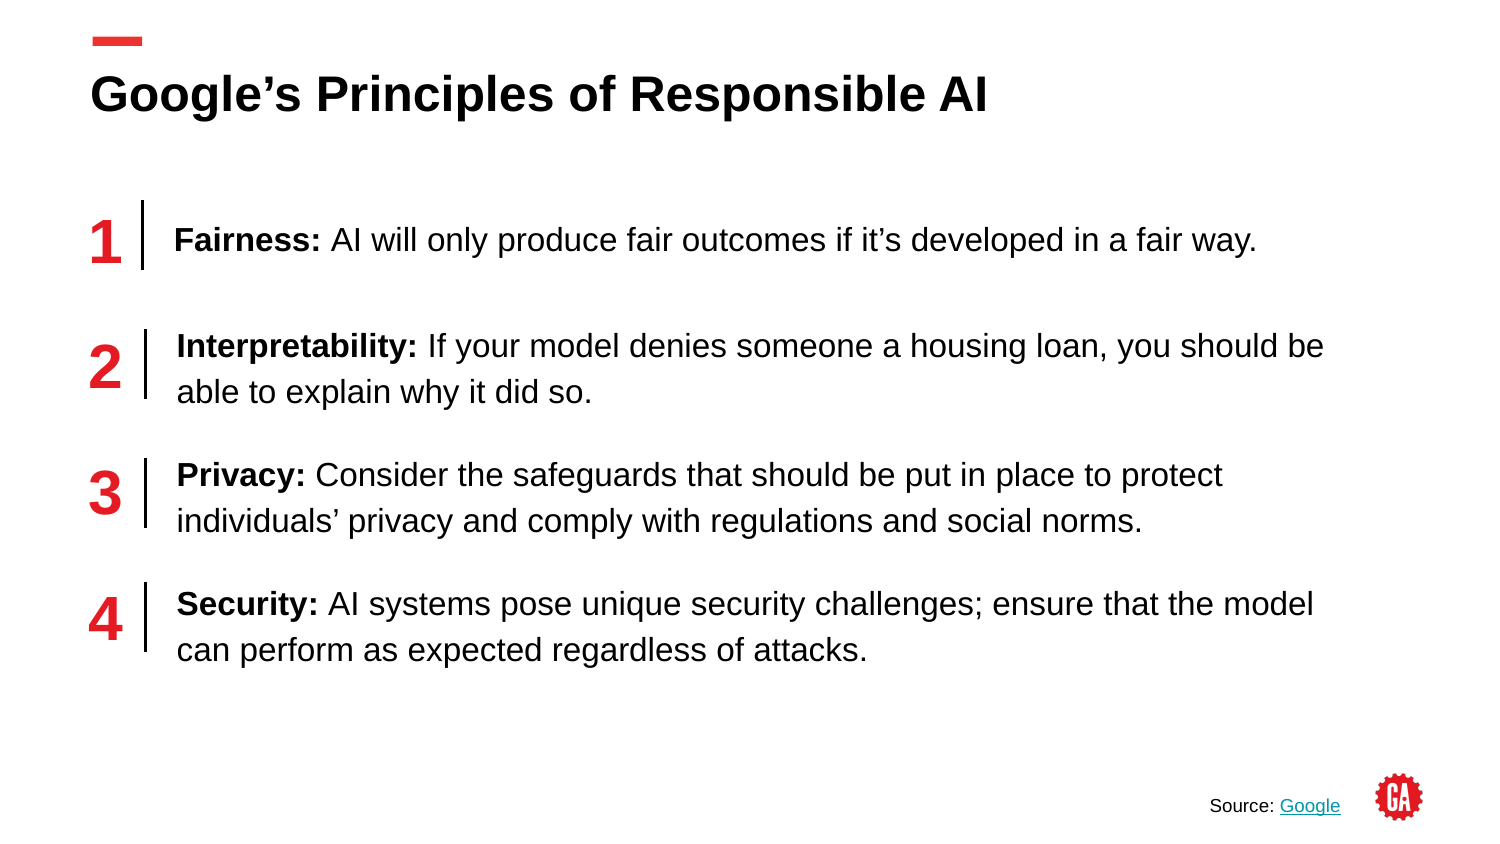

# Google’s Principles of Responsible AI
1

Fairness: AI will only produce fair outcomes if it’s developed in a fair way.
2

Interpretability: If your model denies someone a housing loan, you should be able to explain why it did so.
3

Privacy: Consider the safeguards that should be put in place to protect individuals’ privacy and comply with regulations and social norms.
4

Security: AI systems pose unique security challenges; ensure that the model can perform as expected regardless of attacks.
Source: Google